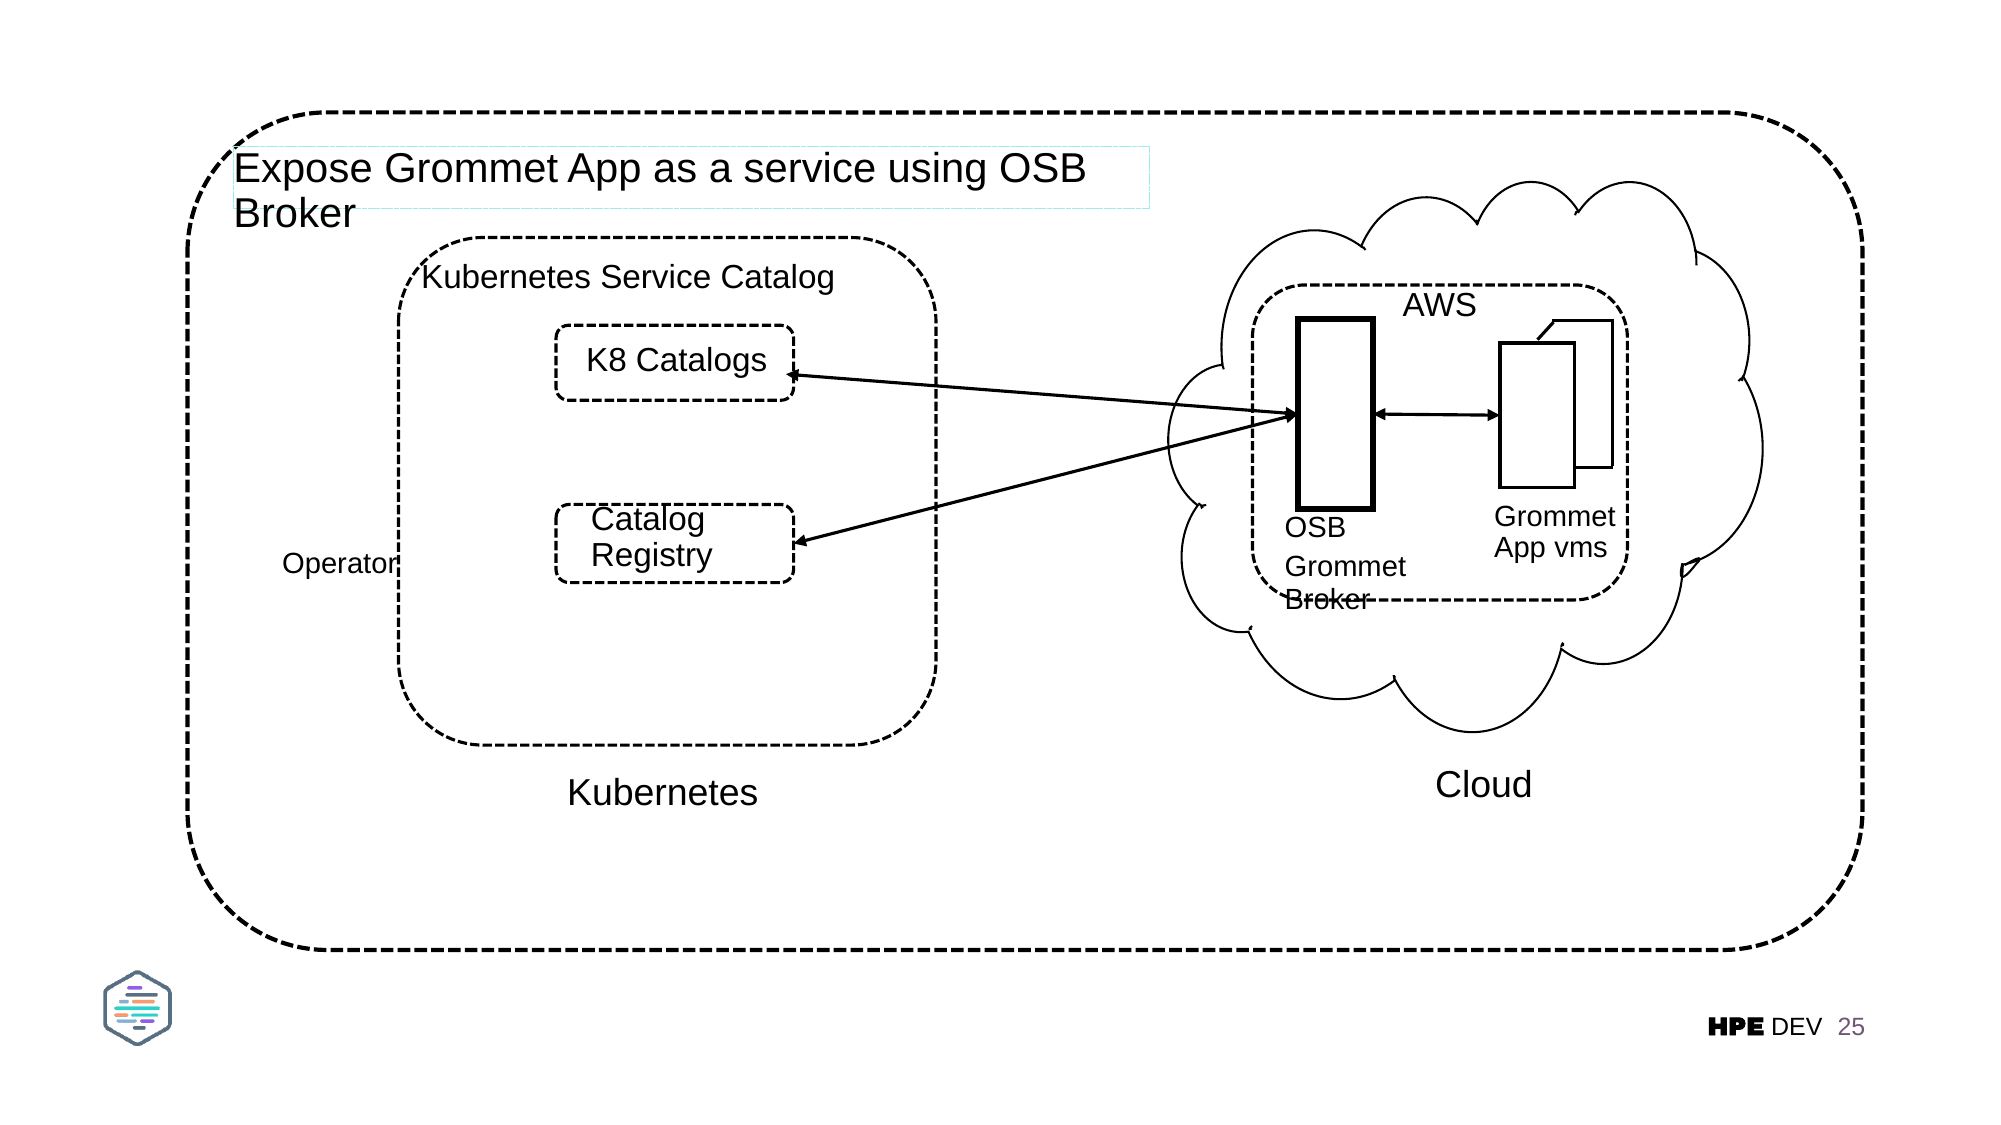

Expose Grommet App as a service using OSB Broker

Kubernetes Service Catalog

AWS

K8 Catalogs

Grommet App vms
Catalog Registry

OSB Grommet Broker
Operator
Cloud
Kubernetes
25